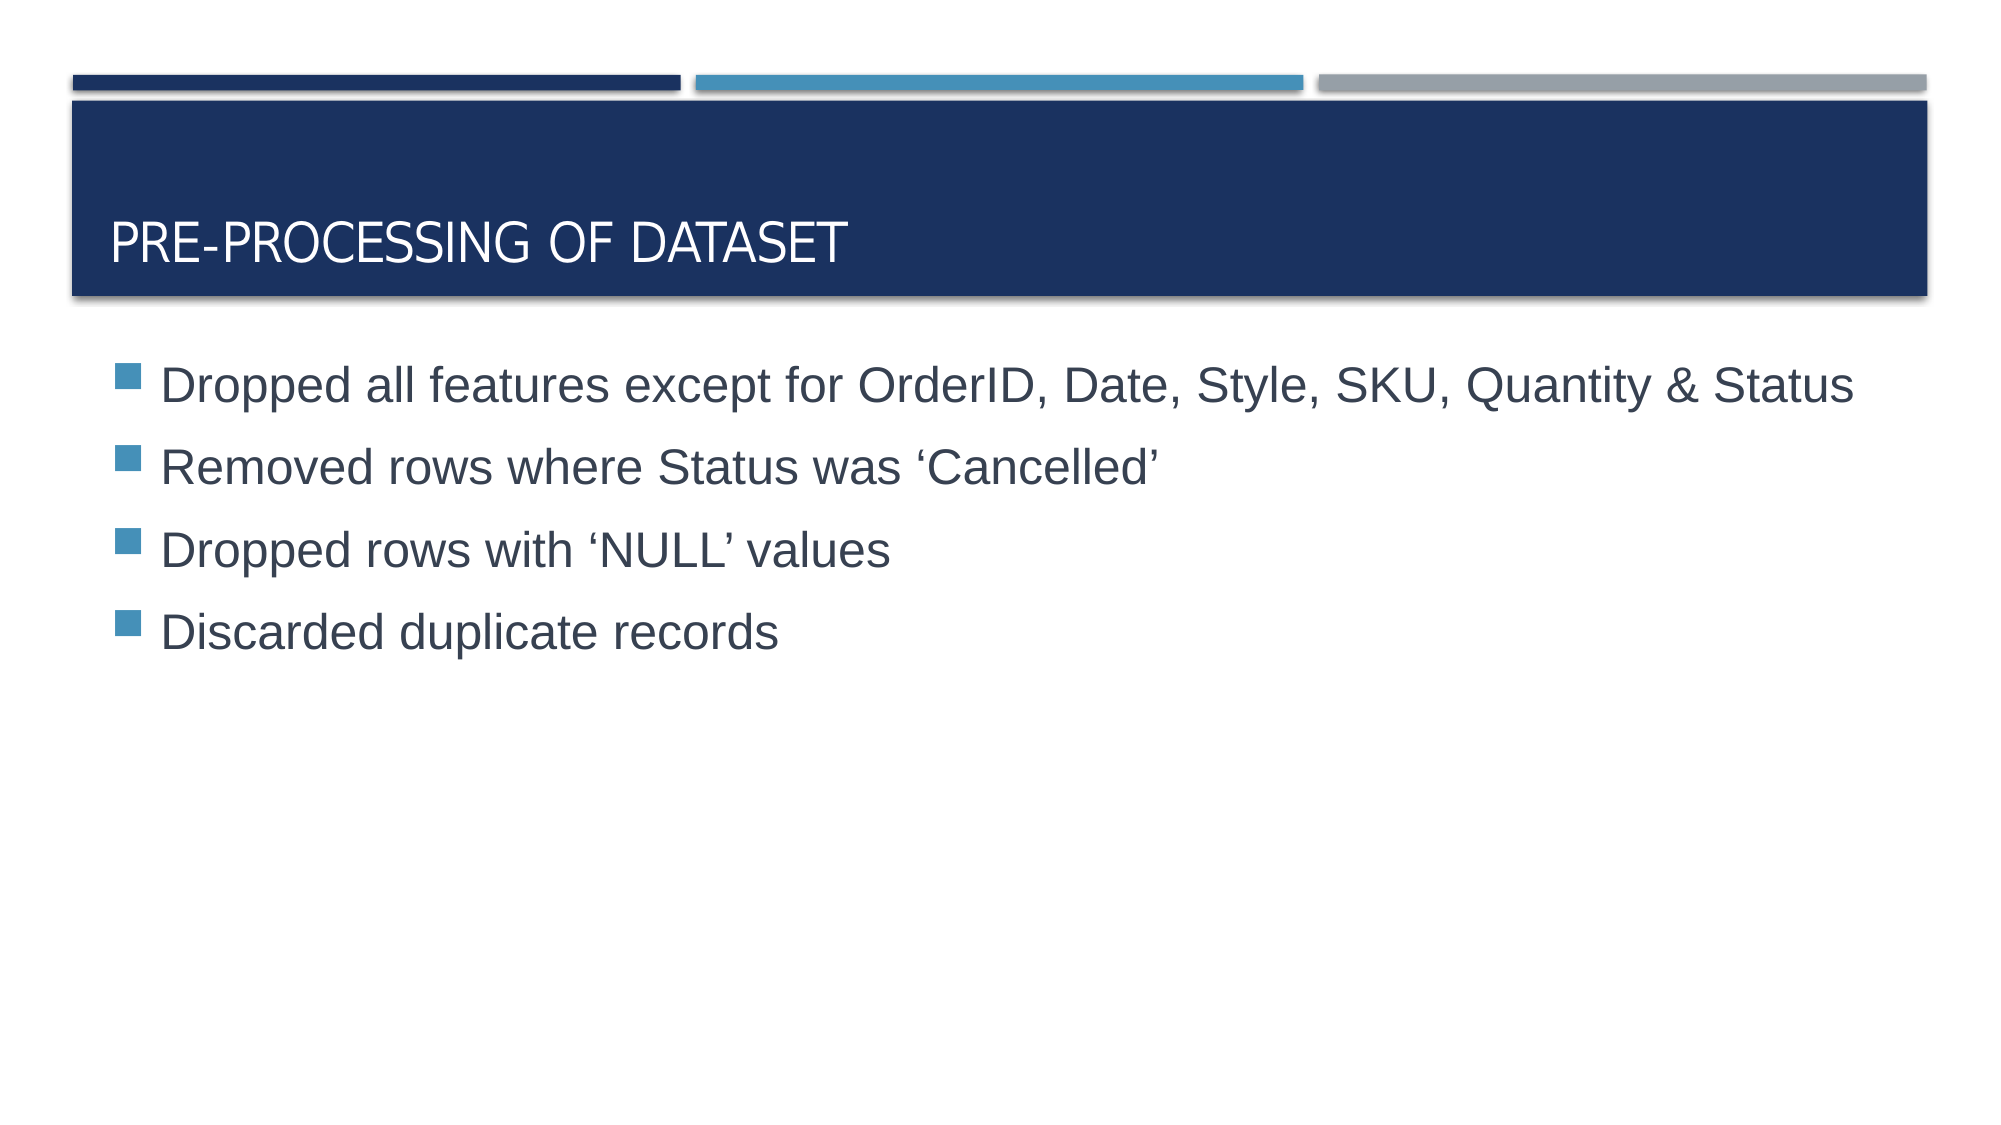

# Pre-processing of dataset
Dropped all features except for OrderID, Date, Style, SKU, Quantity & Status
Removed rows where Status was ‘Cancelled’
Dropped rows with ‘NULL’ values
Discarded duplicate records